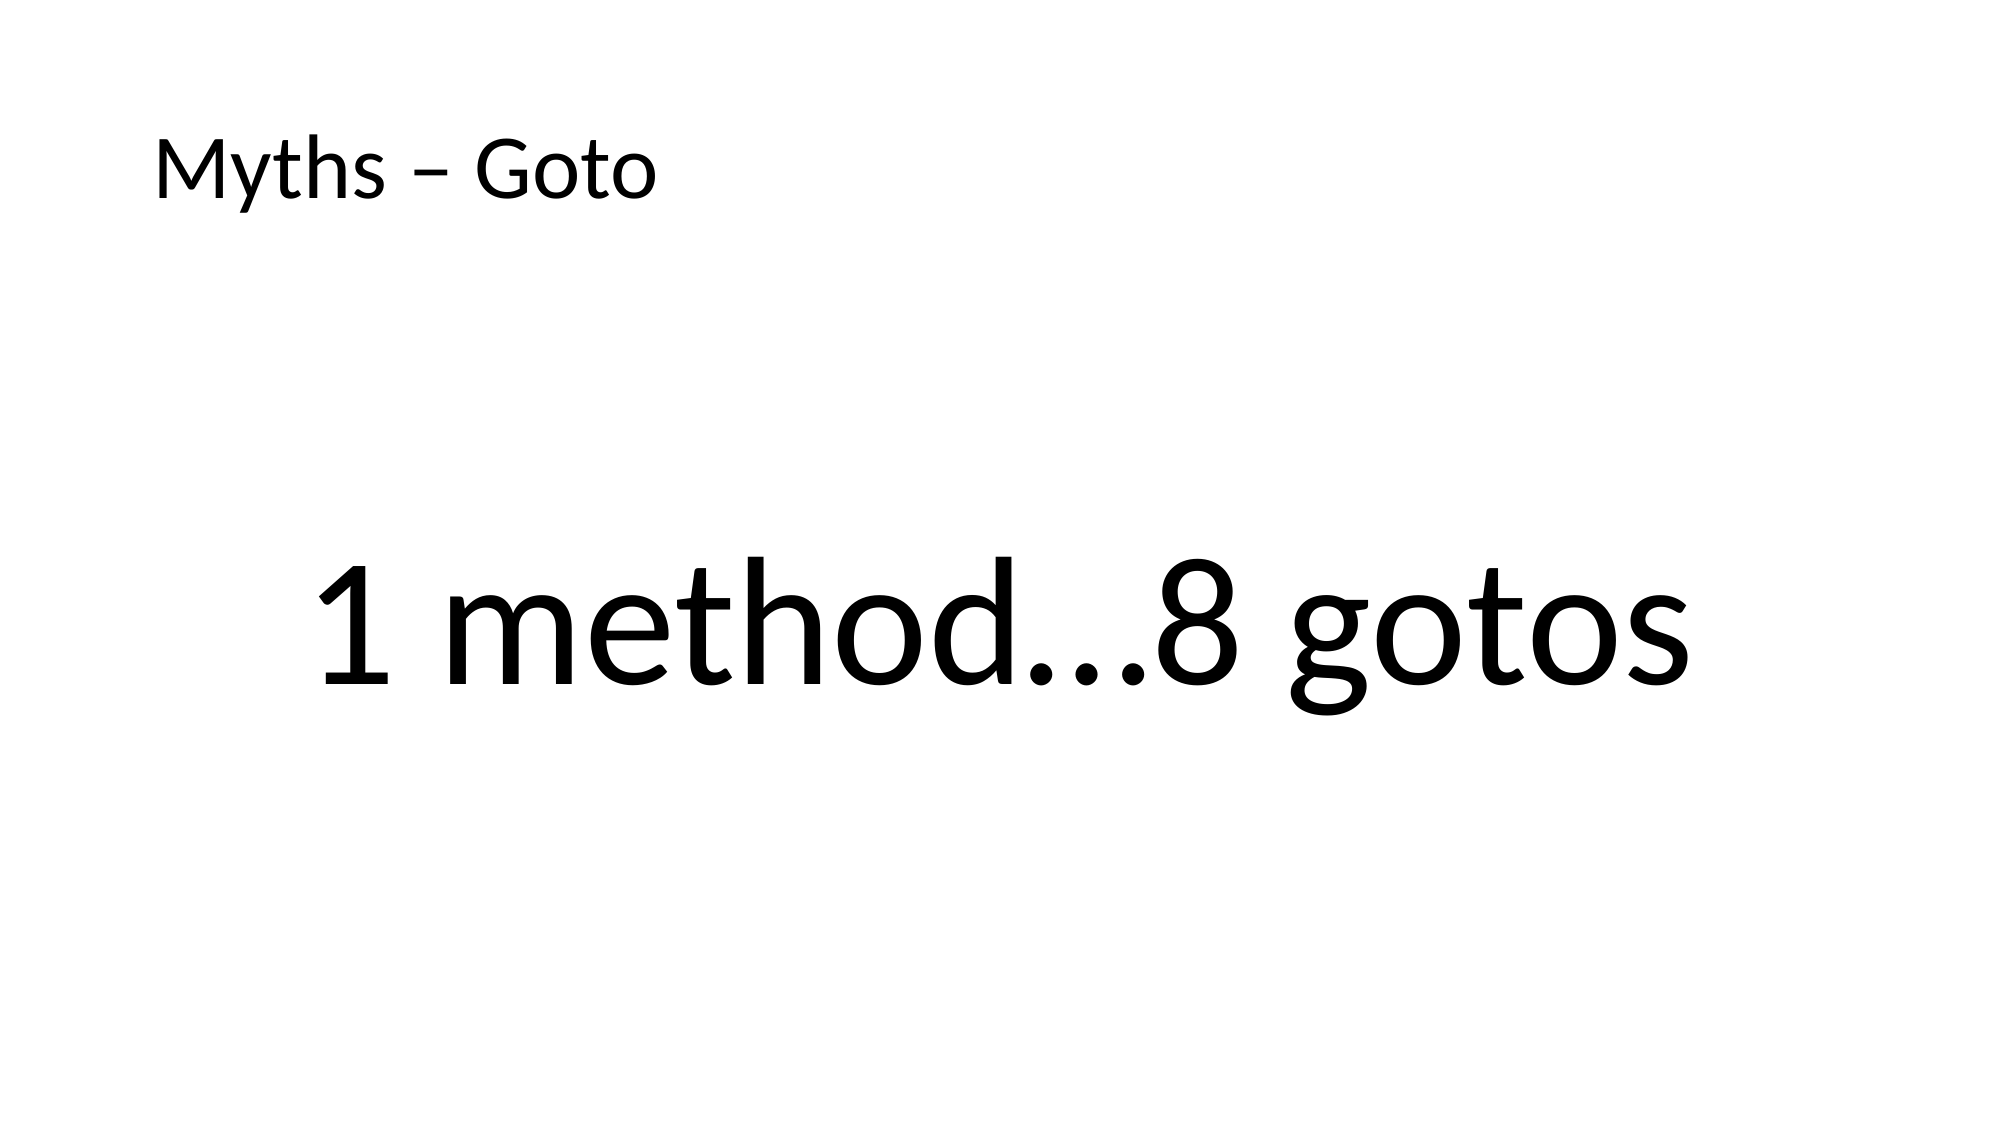

# Myths – Goto
1 method…8 gotos